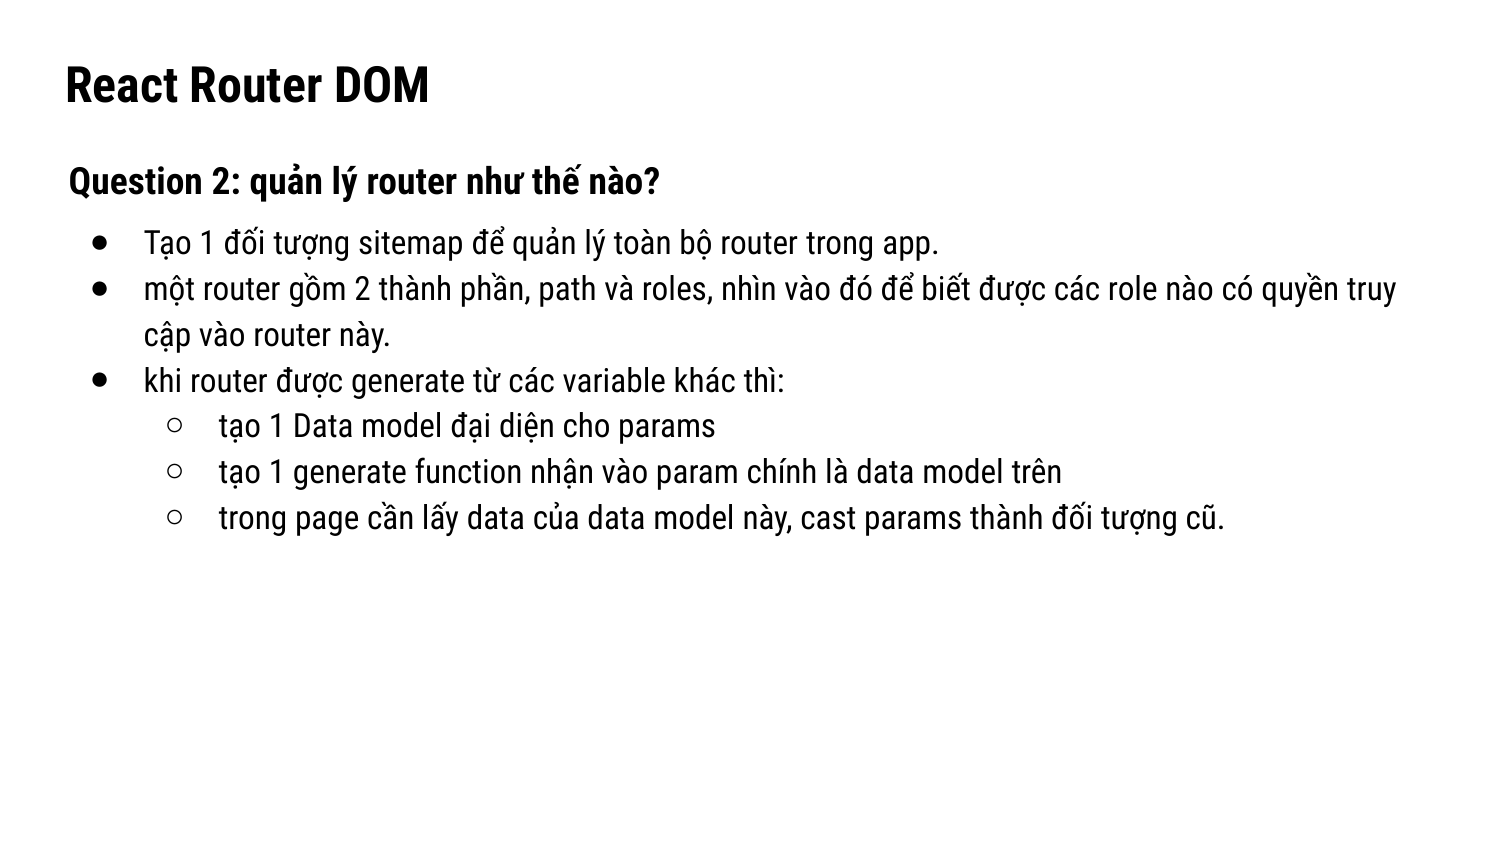

# React Router DOM
Question 2: quản lý router như thế nào?
Tạo 1 đối tượng sitemap để quản lý toàn bộ router trong app.
một router gồm 2 thành phần, path và roles, nhìn vào đó để biết được các role nào có quyền truy cập vào router này.
khi router được generate từ các variable khác thì:
tạo 1 Data model đại diện cho params
tạo 1 generate function nhận vào param chính là data model trên
trong page cần lấy data của data model này, cast params thành đối tượng cũ.